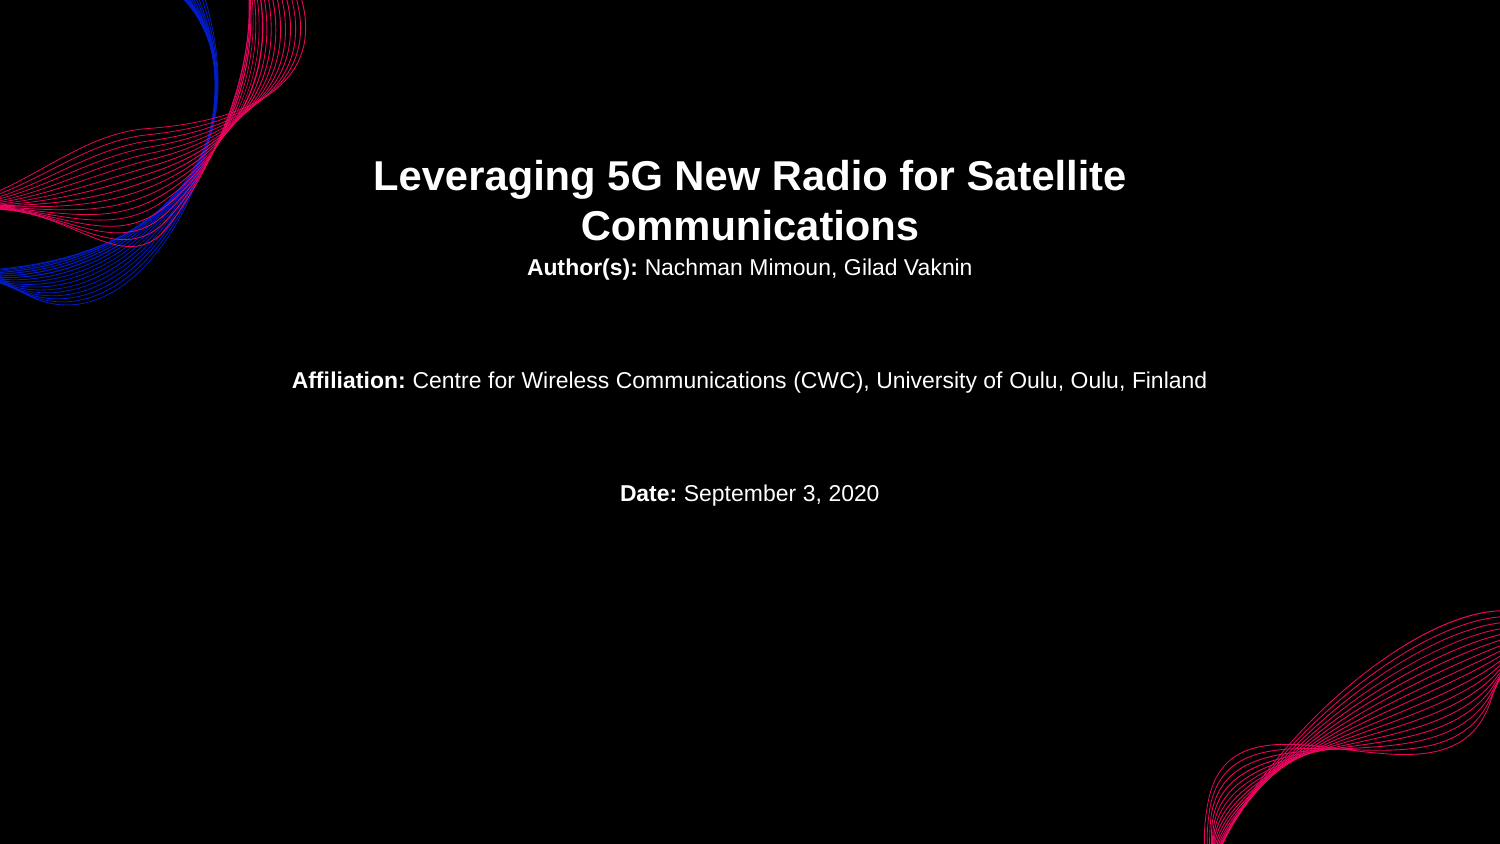

# Leveraging 5G New Radio for Satellite Communications
Author(s): Nachman Mimoun, Gilad Vaknin

Affiliation: Centre for Wireless Communications (CWC), University of Oulu, Oulu, Finland

Date: September 3, 2020